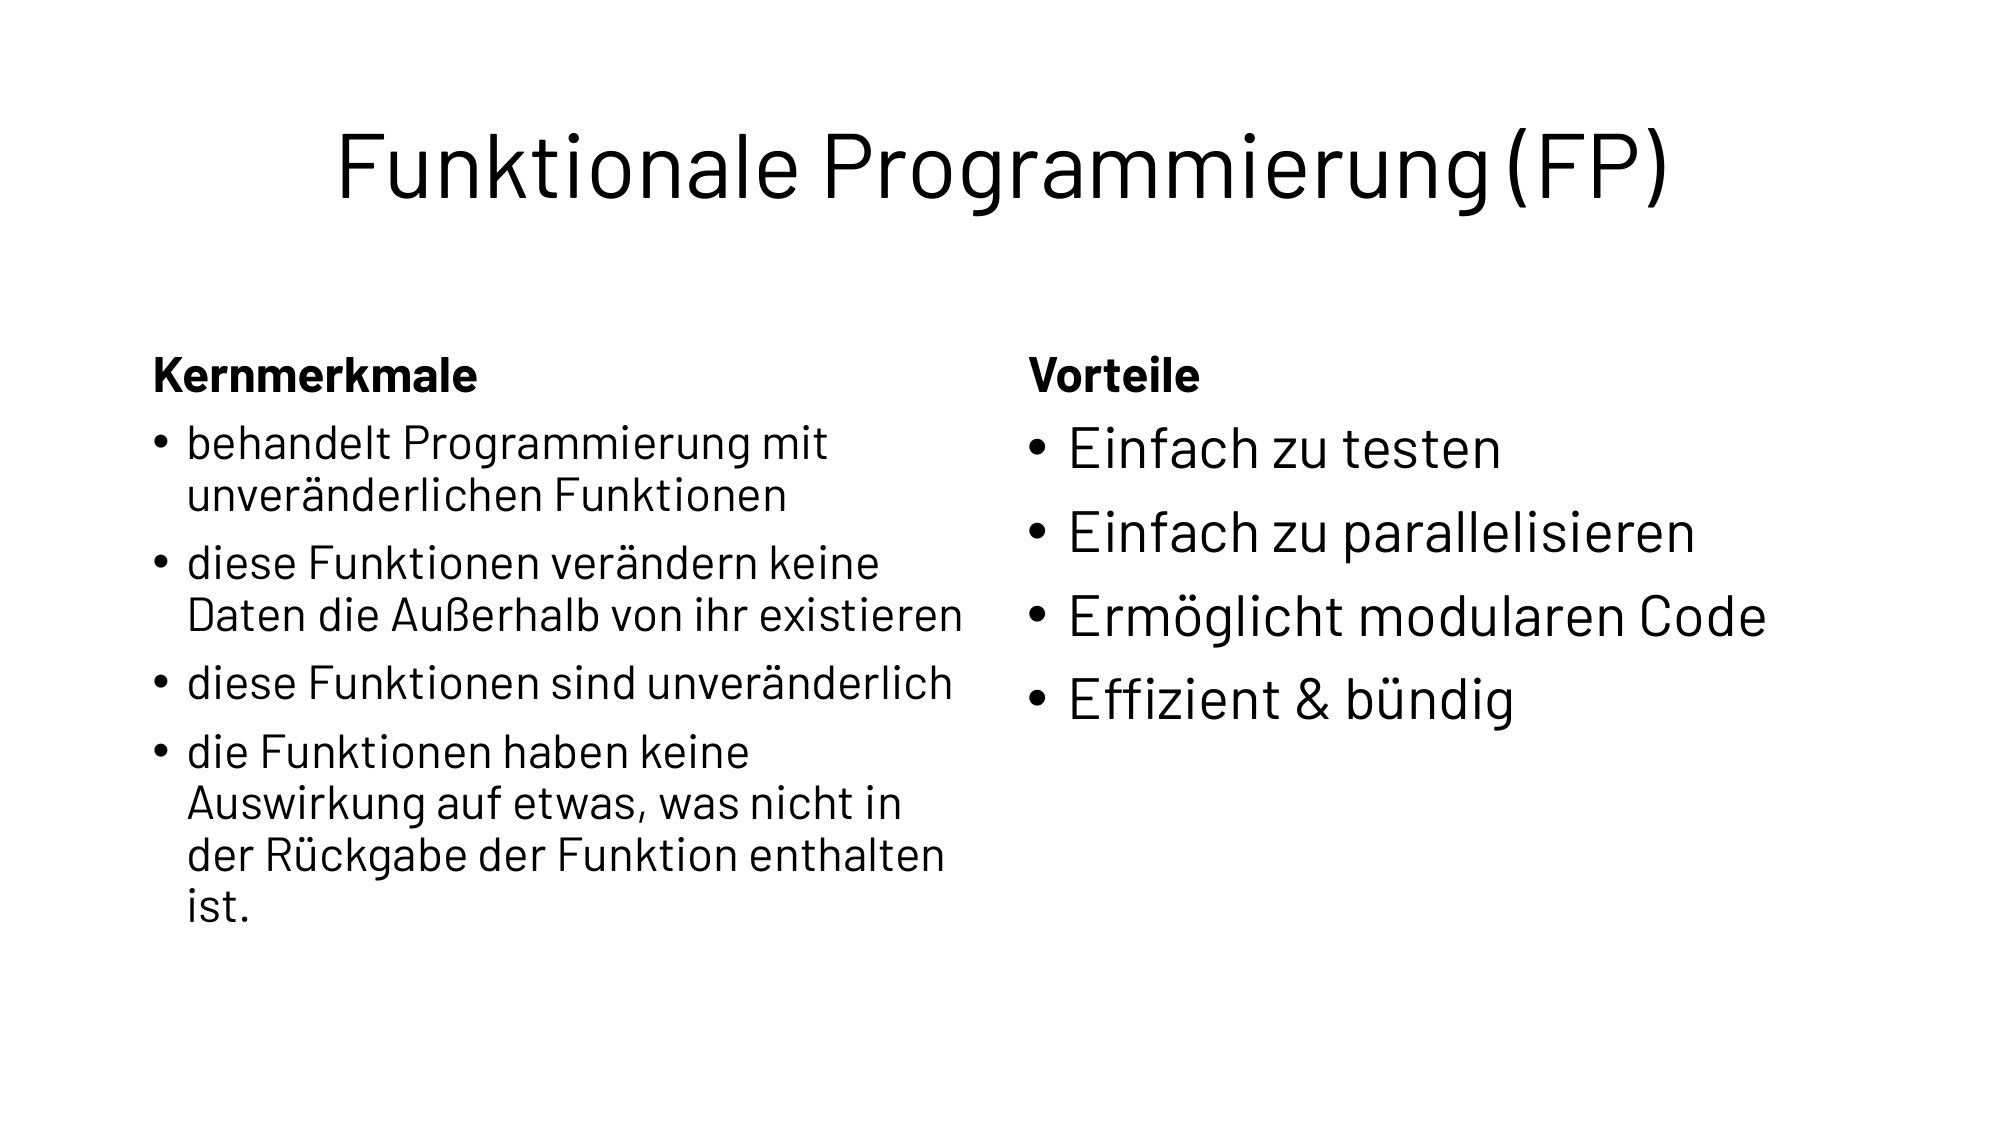

# Funktionale Programmierung (FP)
Kernmerkmale
Vorteile
behandelt Programmierung mit unveränderlichen Funktionen
diese Funktionen verändern keine Daten die Außerhalb von ihr existieren
diese Funktionen sind unveränderlich
die Funktionen haben keine Auswirkung auf etwas, was nicht in der Rückgabe der Funktion enthalten ist.

Einfach zu testen
Einfach zu parallelisieren
Ermöglicht modularen Code
Effizient & bündig